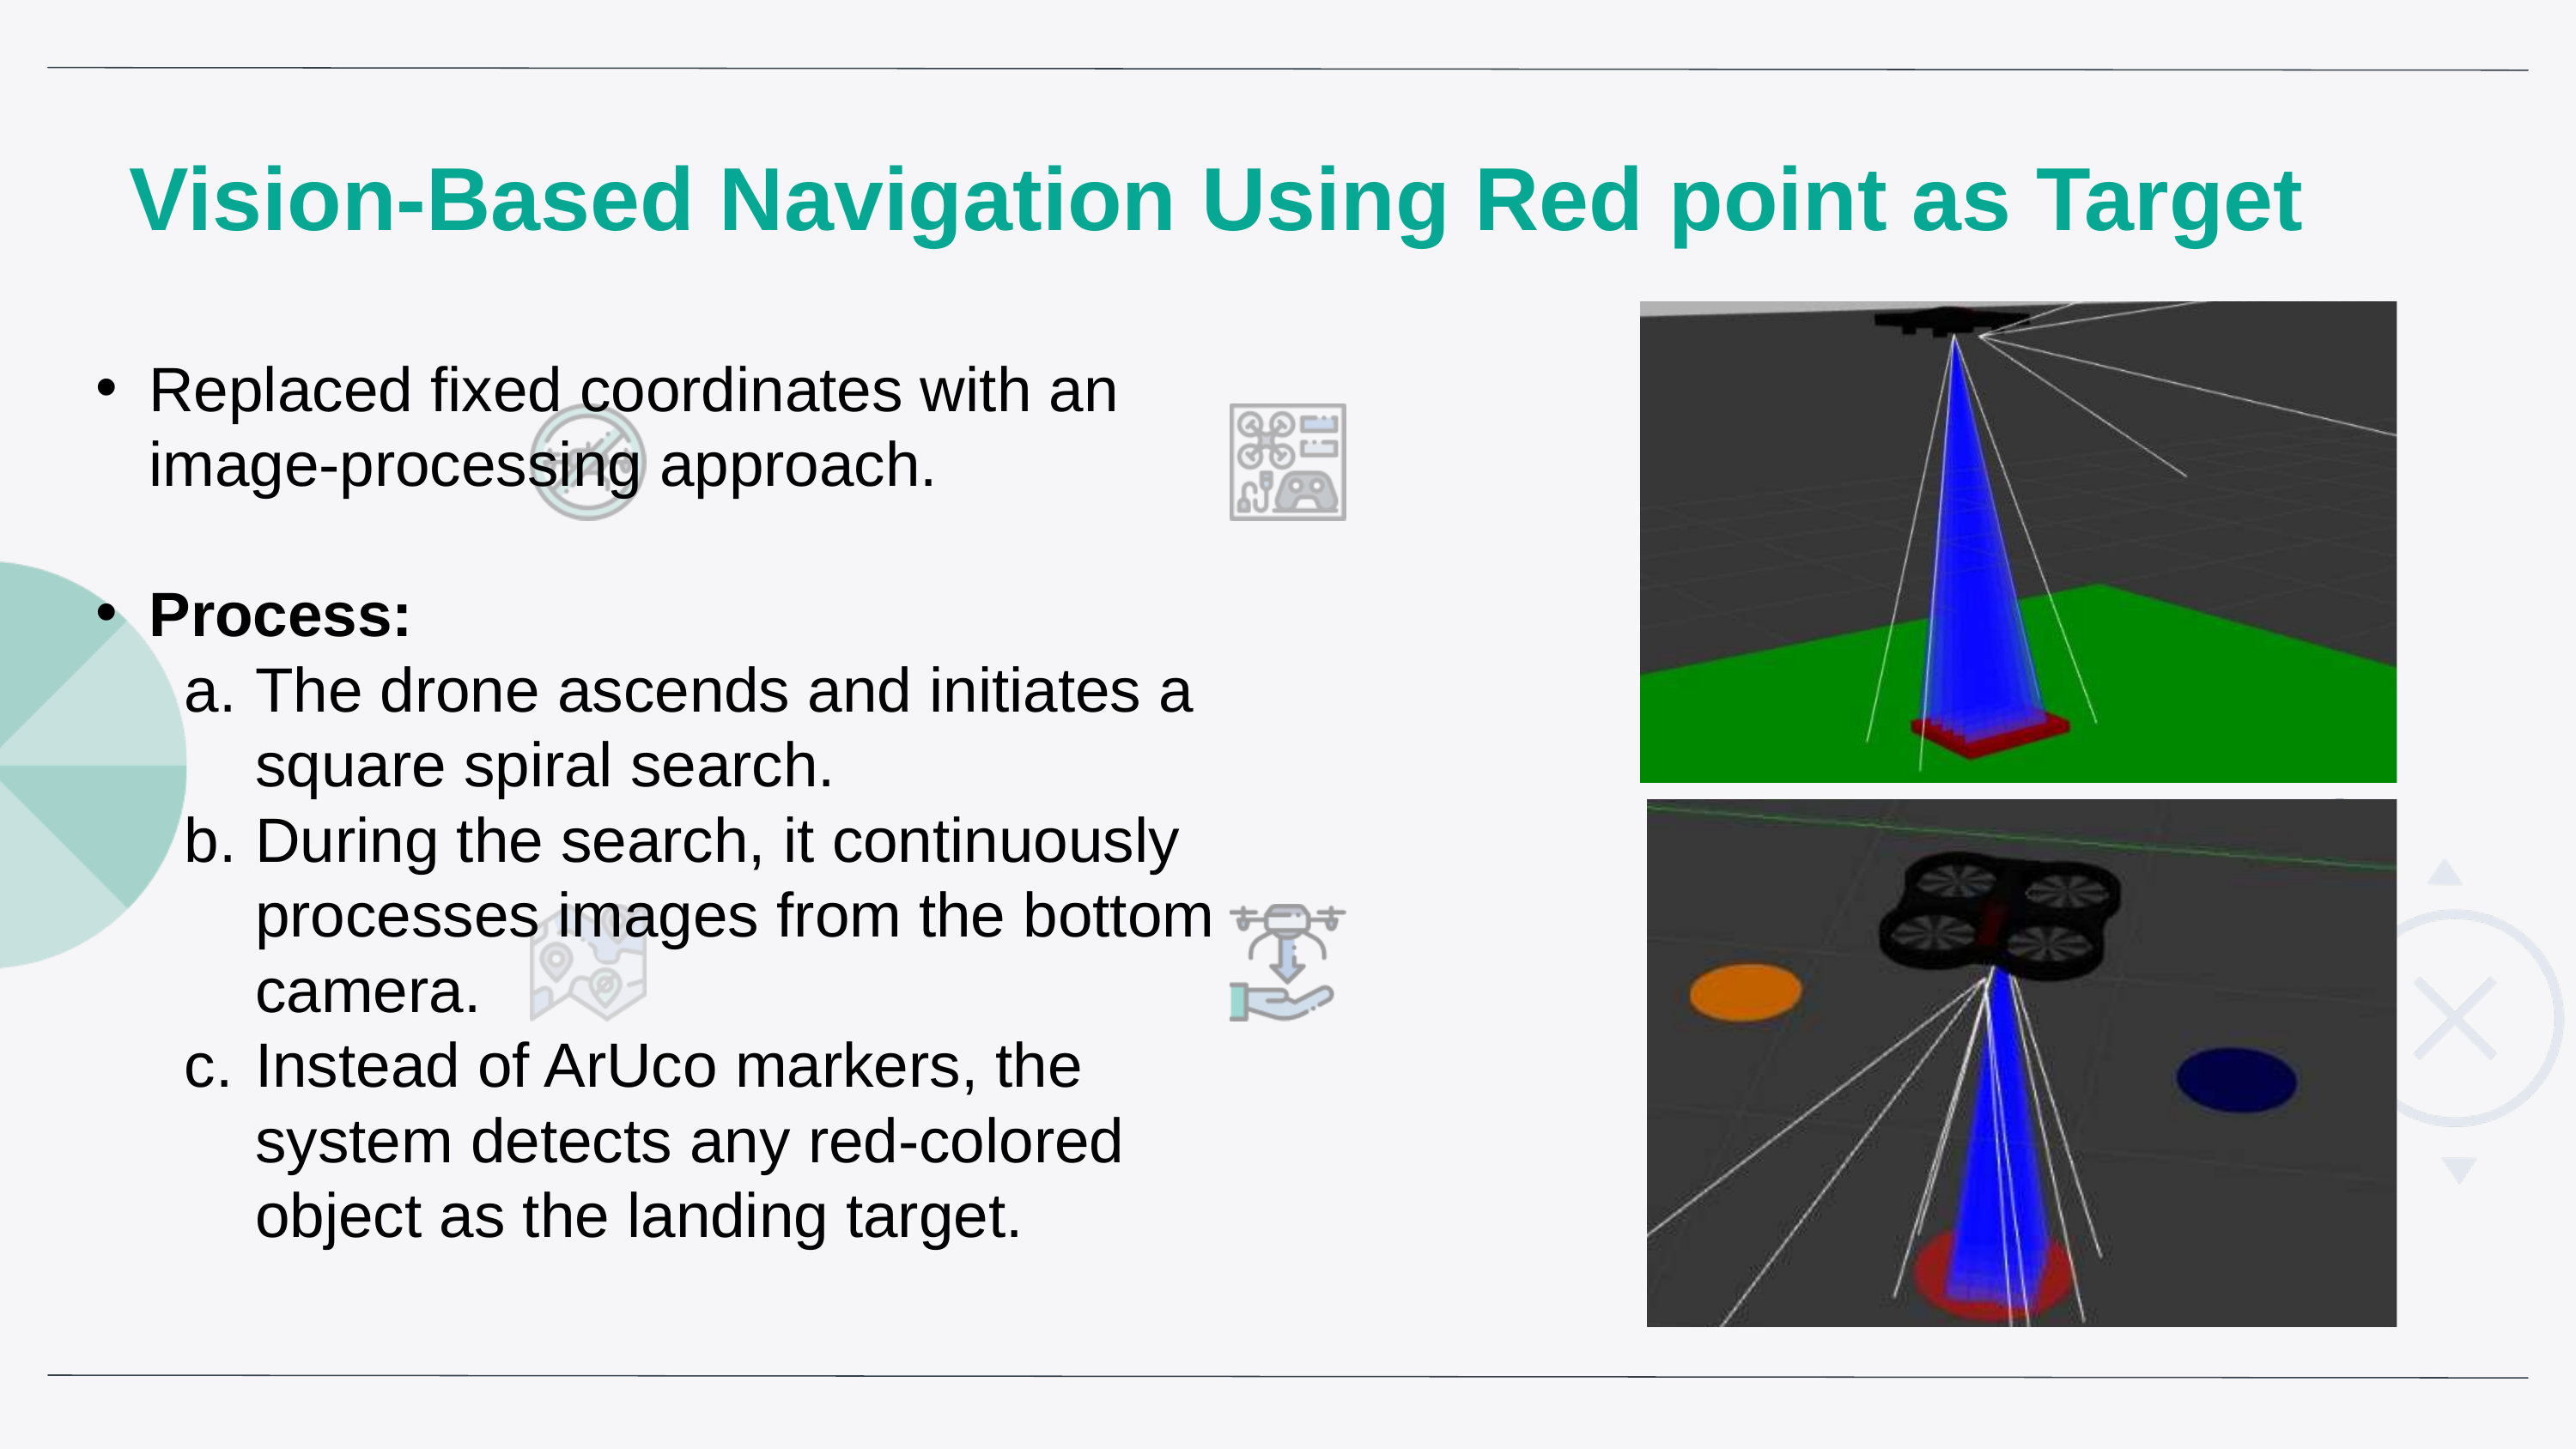

Vision-Based Navigation Using Red point as Target

Replaced fixed coordinates with an image-processing approach.

Process:
The drone ascends and initiates a square spiral search.
During the search, it continuously processes images from the bottom camera.
Instead of ArUco markers, the system detects any red-colored object as the landing target.